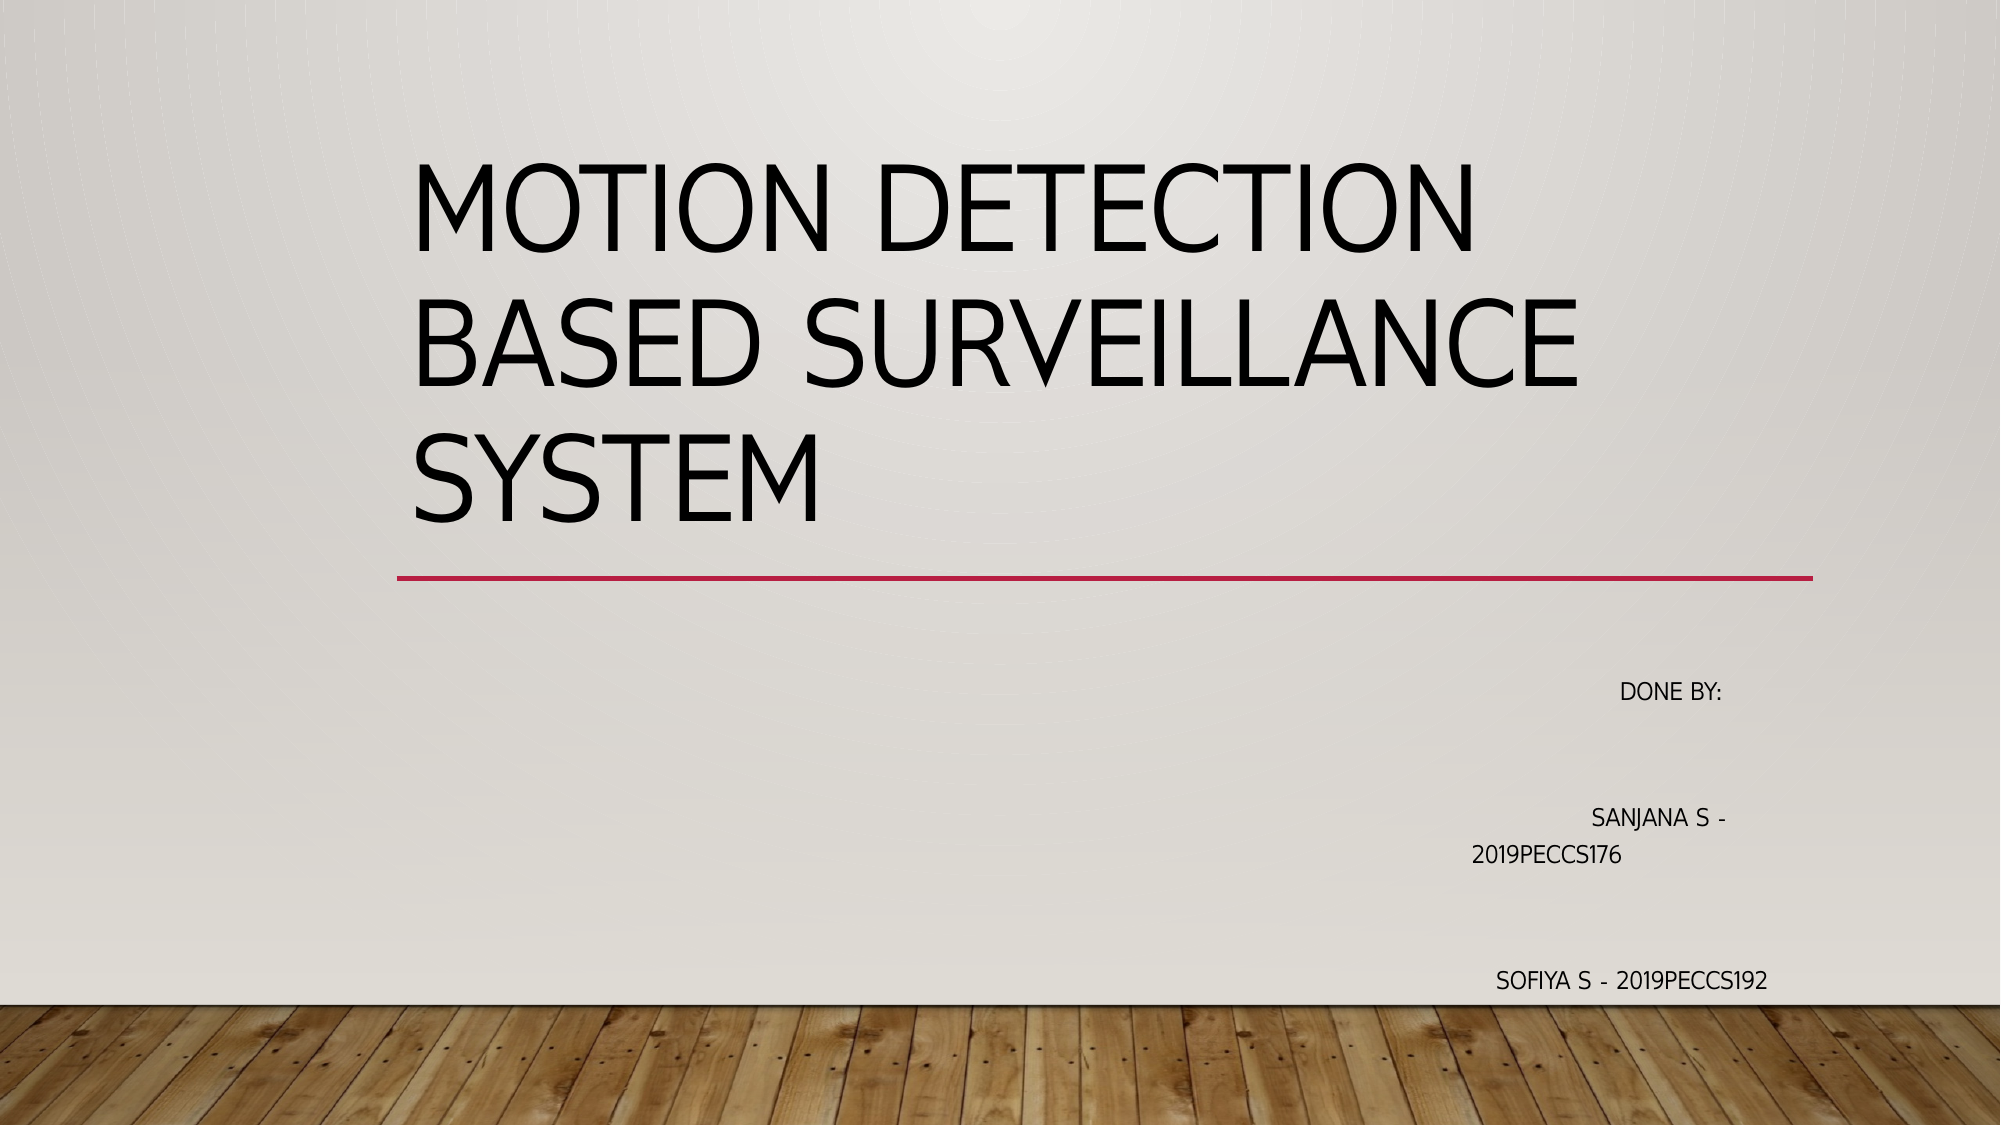

# Motion Detection based Surveillance System
                                                                                                                                                                  Done by:
                                                                                                                                                               Sanjana S - 2019PECCS176
                                                                                                                                                        Sofiya S - 2019PECCS192